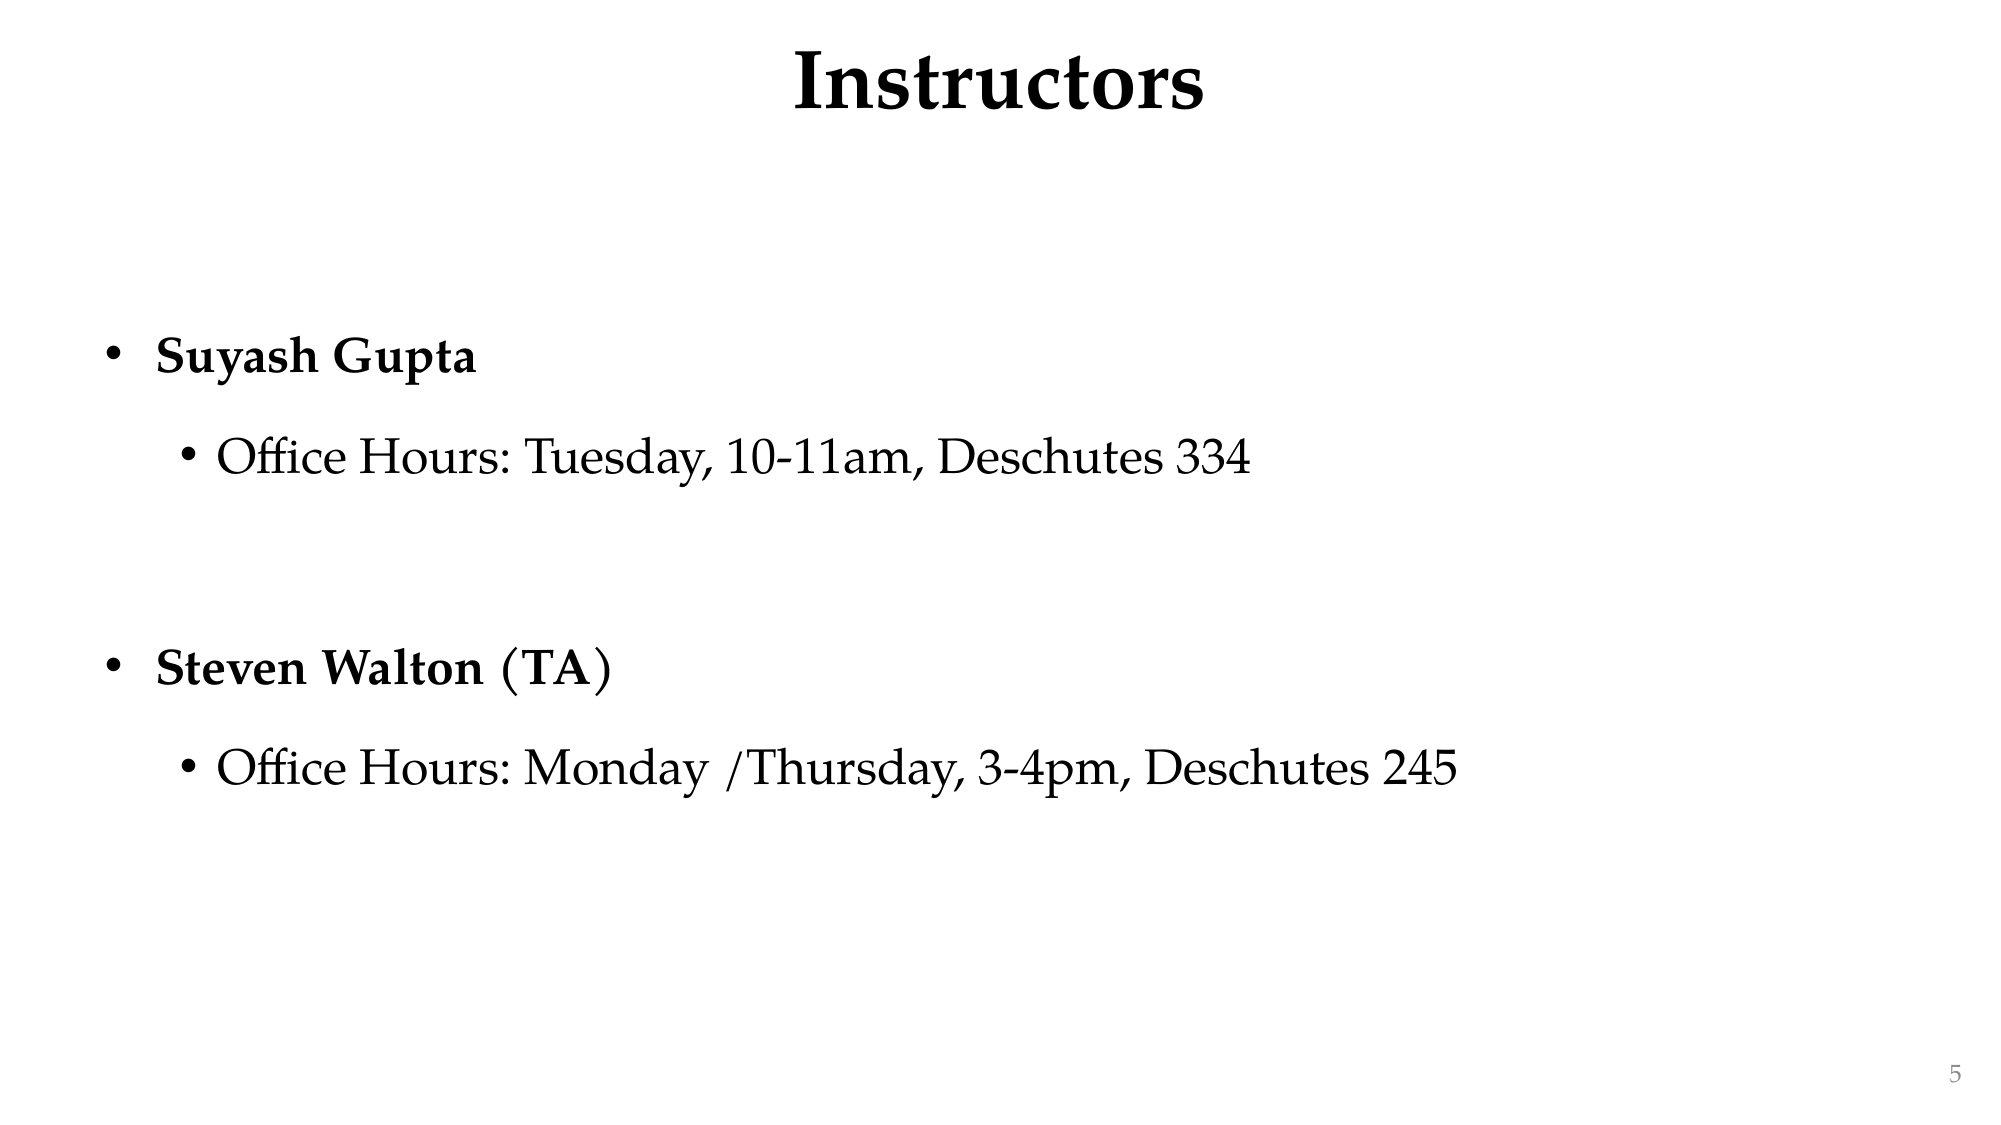

# Instructors
 Suyash Gupta
Office Hours: Tuesday, 10-11am, Deschutes 334

 Steven Walton (TA)
Office Hours: Monday /Thursday, 3-4pm, Deschutes 245

5